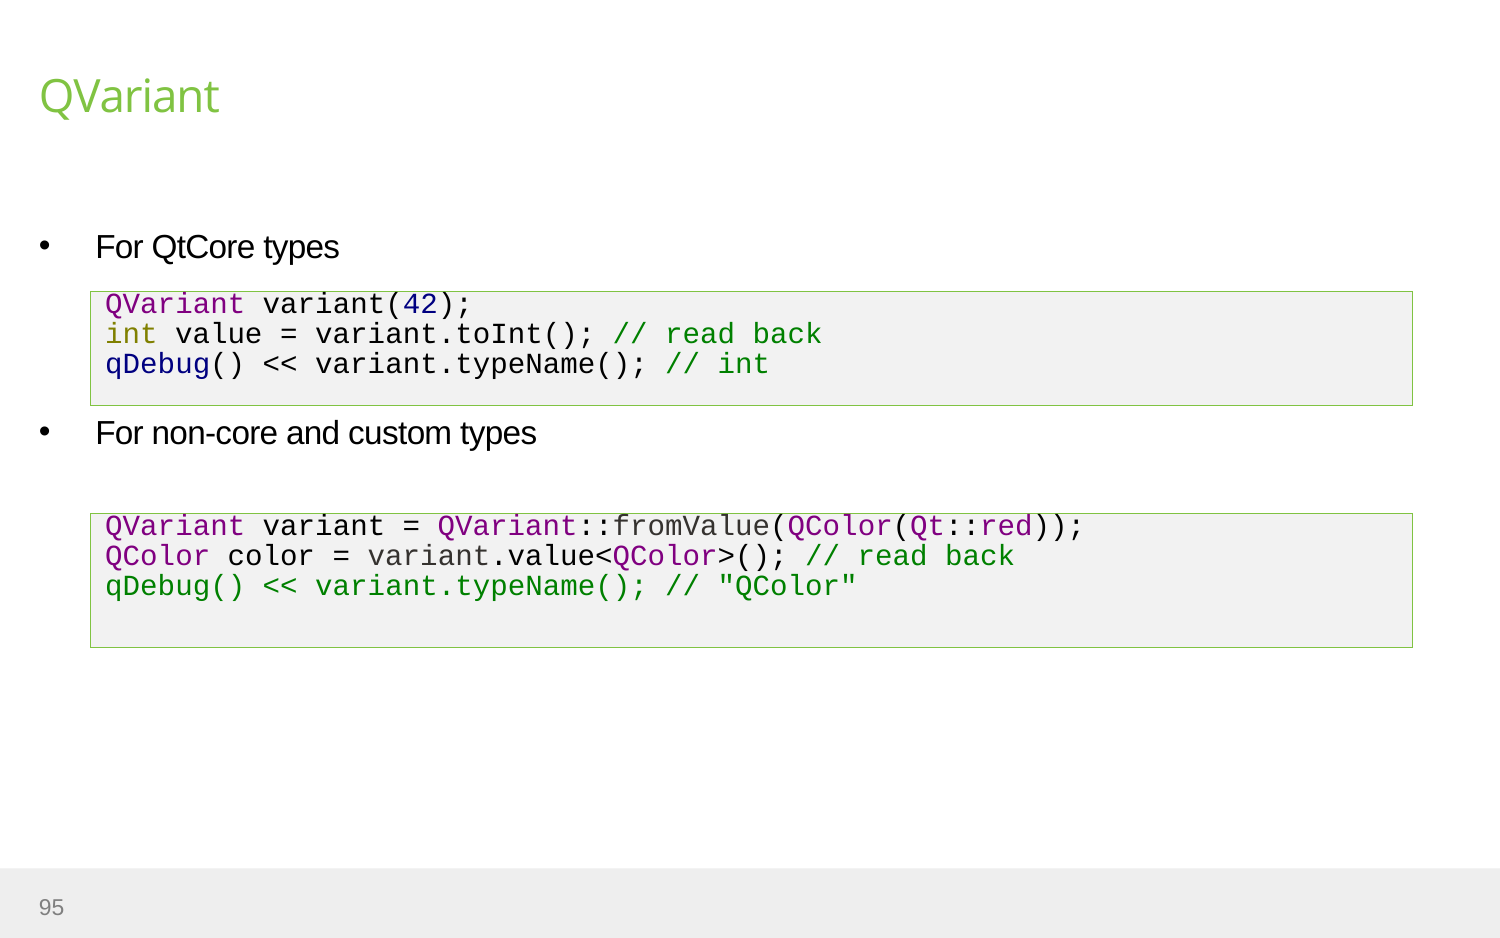

# QVariant
For QtCore types

For non-core and custom types

QVariant variant(42);
int value = variant.toInt(); // read back
qDebug() << variant.typeName(); // int
QVariant variant = QVariant::fromValue(QColor(Qt::red));
QColor color = variant.value<QColor>(); // read back
qDebug() << variant.typeName(); // "QColor"
95